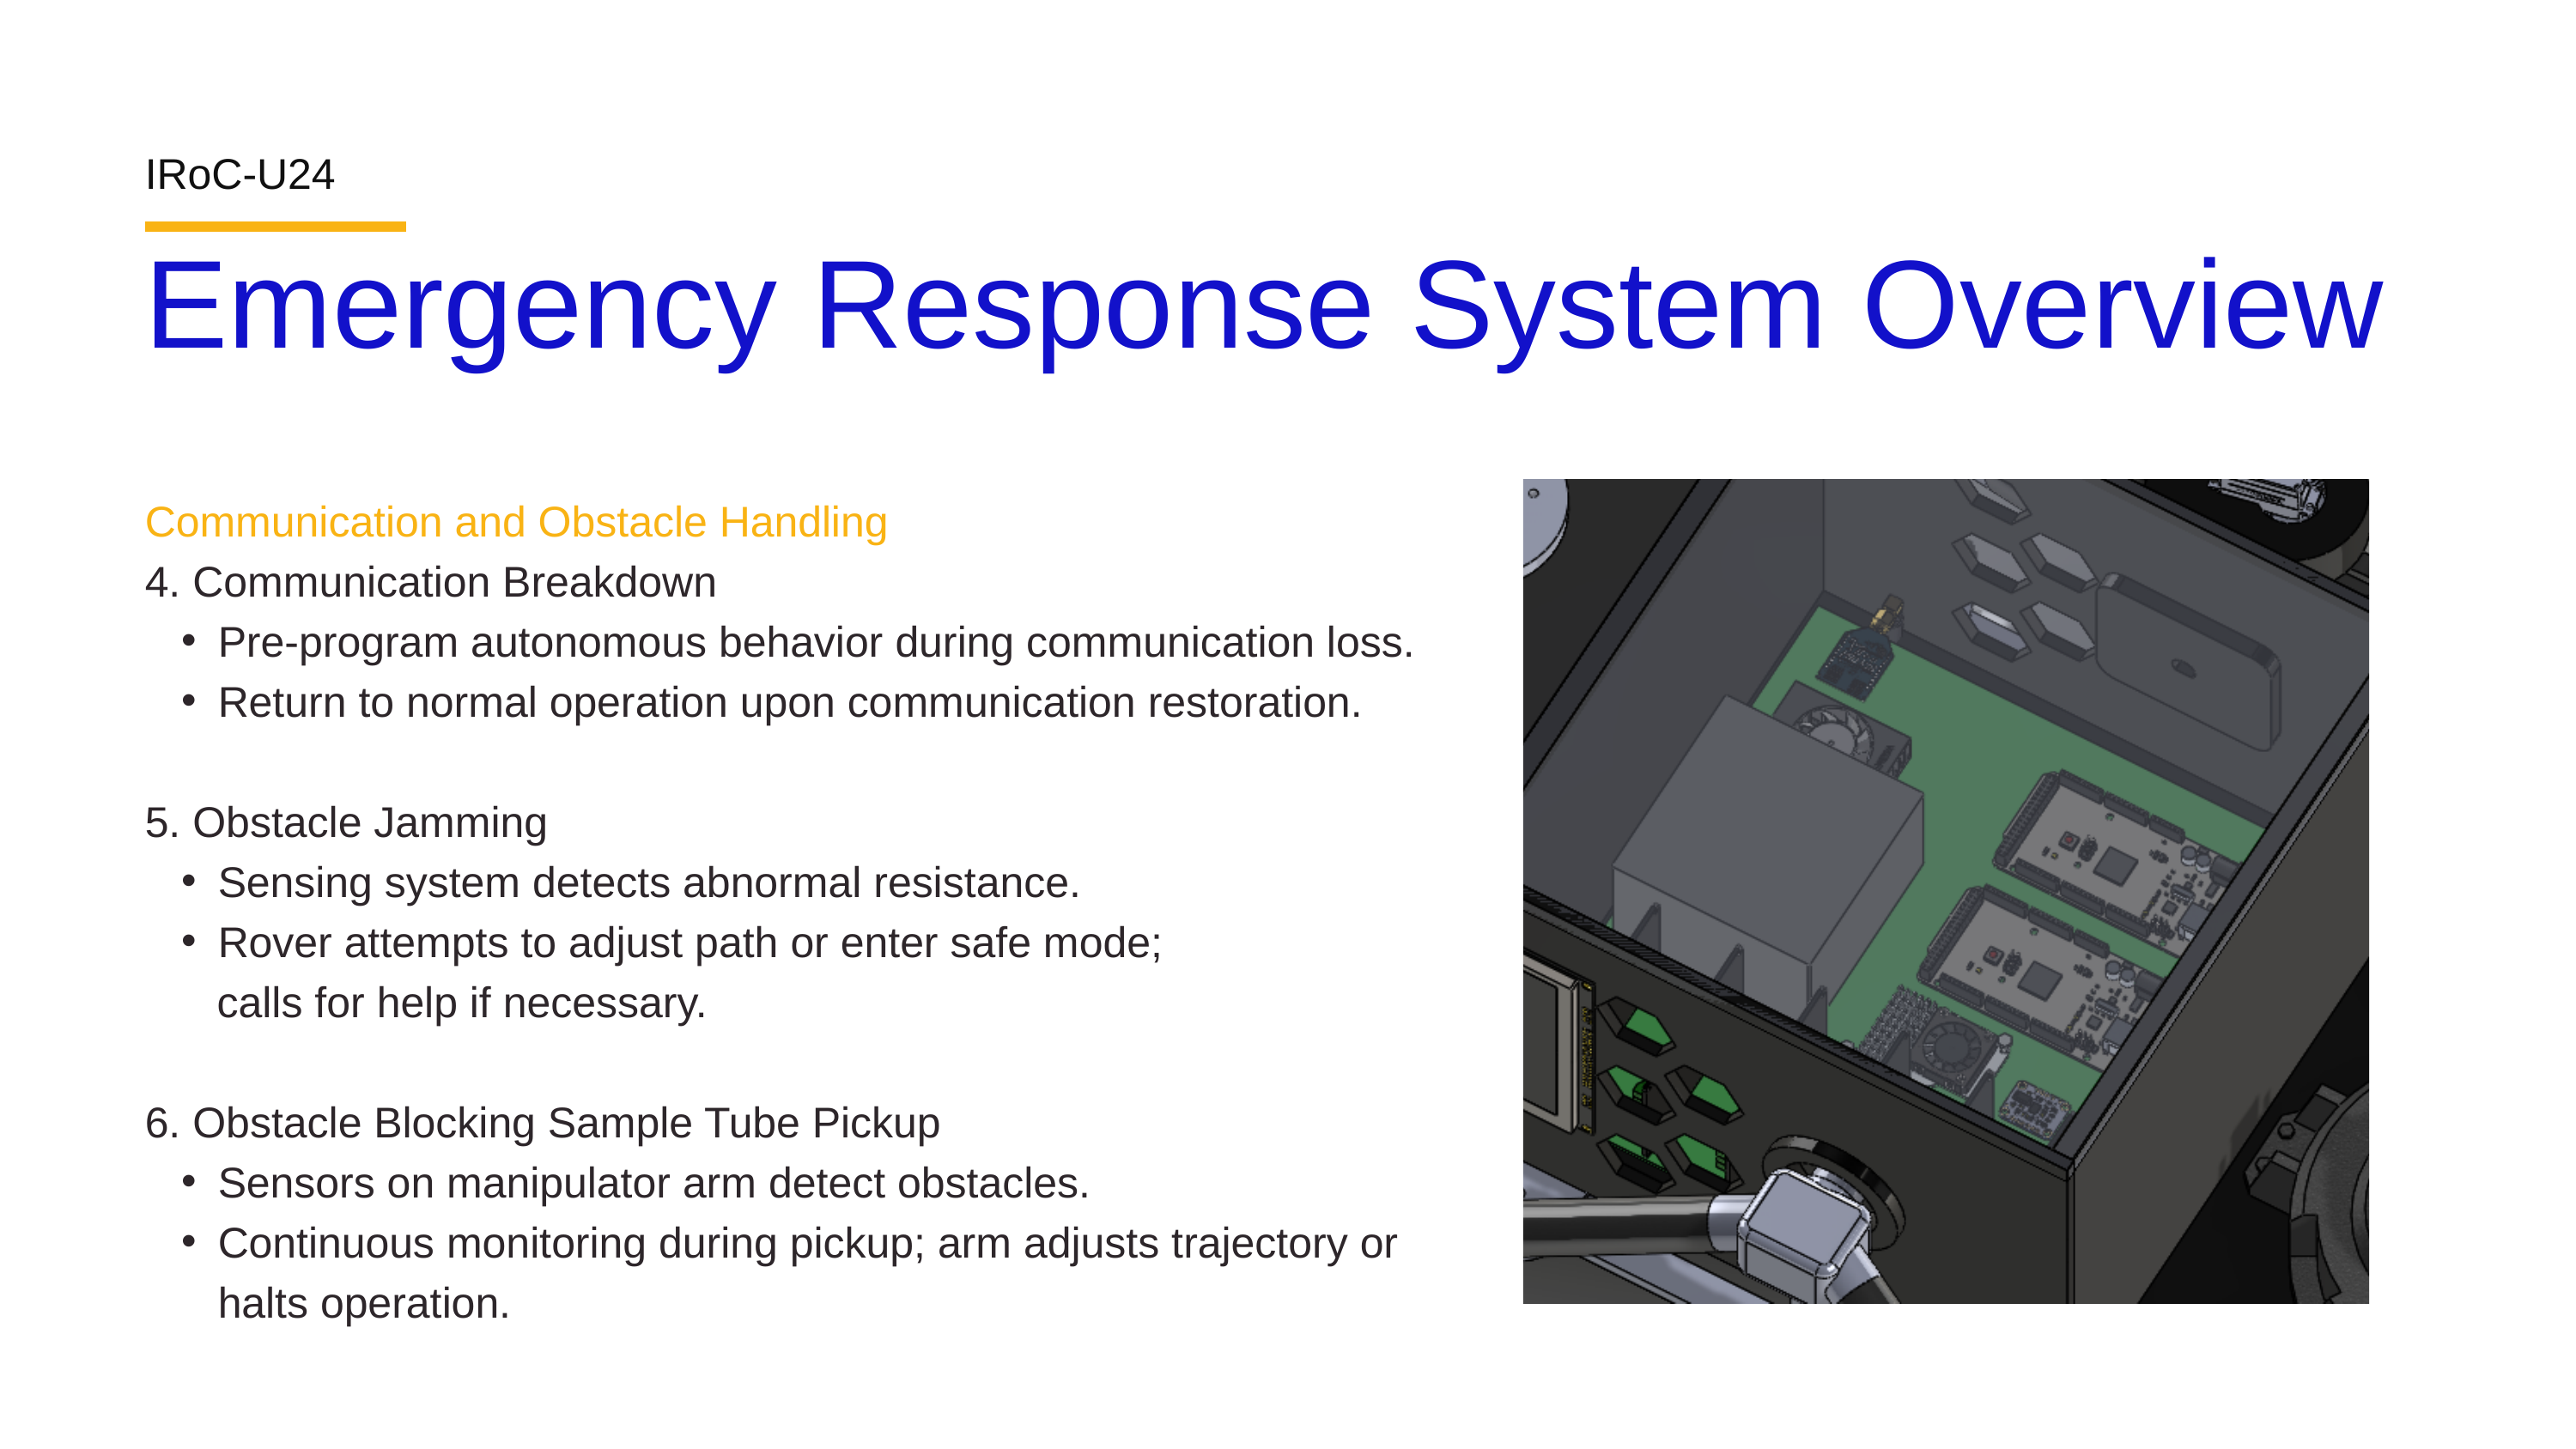

IRoC-U24

Emergency Response System Overview

Communication and Obstacle Handling
4. Communication Breakdown
Pre-program autonomous behavior during communication loss.
Return to normal operation upon communication restoration.

5. Obstacle Jamming
Sensing system detects abnormal resistance.
Rover attempts to adjust path or enter safe mode;
      calls for help if necessary.

6. Obstacle Blocking Sample Tube Pickup
Sensors on manipulator arm detect obstacles.
Continuous monitoring during pickup; arm adjusts trajectory or halts operation.